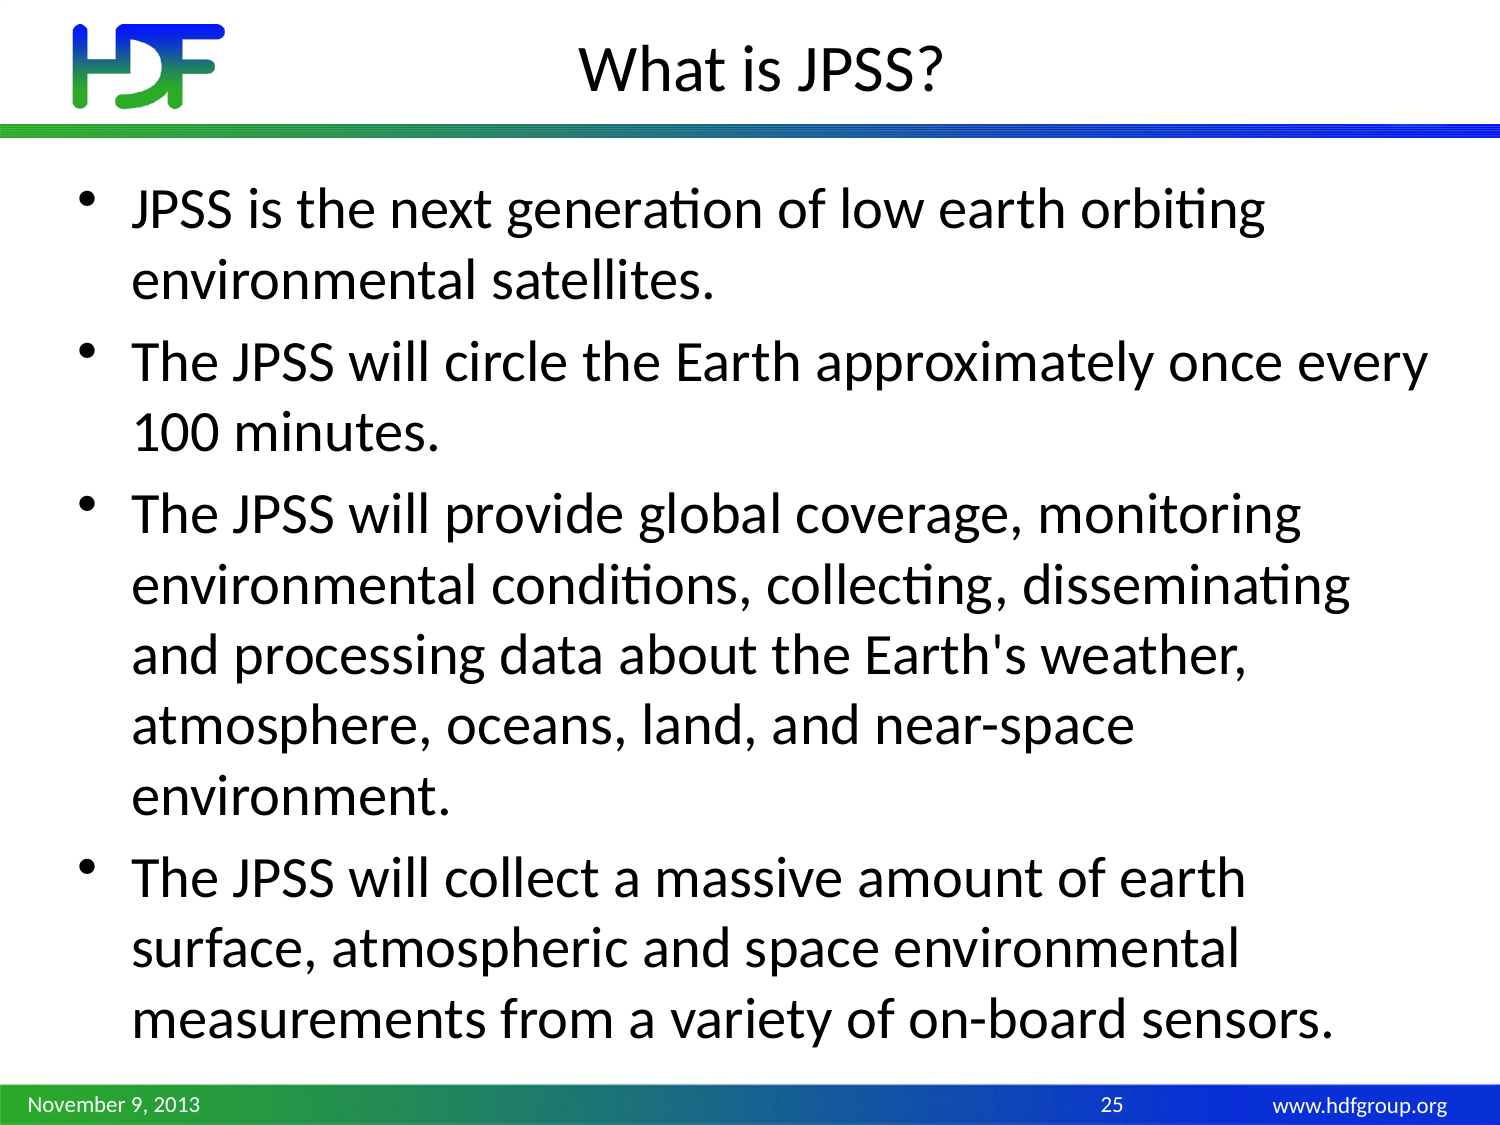

# What is JPSS?
JPSS is the next generation of low earth orbiting environmental satellites.
The JPSS will circle the Earth approximately once every 100 minutes.
The JPSS will provide global coverage, monitoring environmental conditions, collecting, disseminating and processing data about the Earth's weather, atmosphere, oceans, land, and near-space environment.
The JPSS will collect a massive amount of earth surface, atmospheric and space environmental measurements from a variety of on-board sensors.
November 9, 2013
25